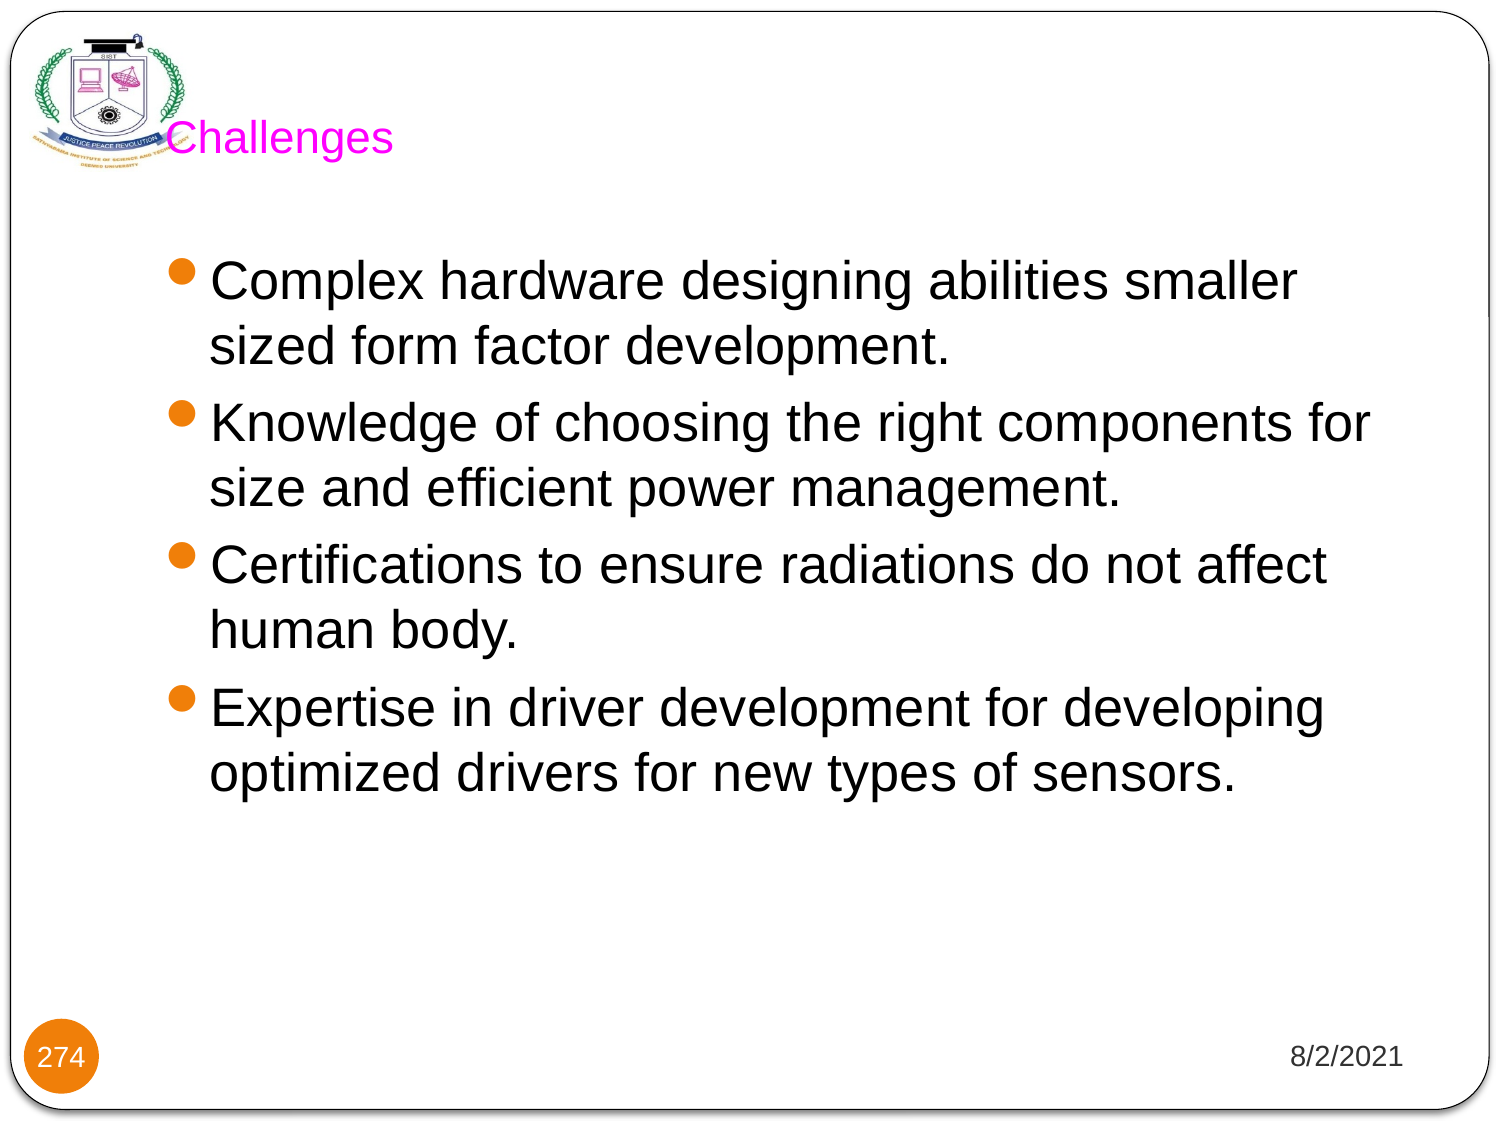

# Challenges
Complex hardware designing abilities smaller sized form factor development.
Knowledge of choosing the right components for size and efficient power management.
Certifications to ensure radiations do not affect human body.
Expertise in driver development for developing optimized drivers for new types of sensors.

8/2/2021
274